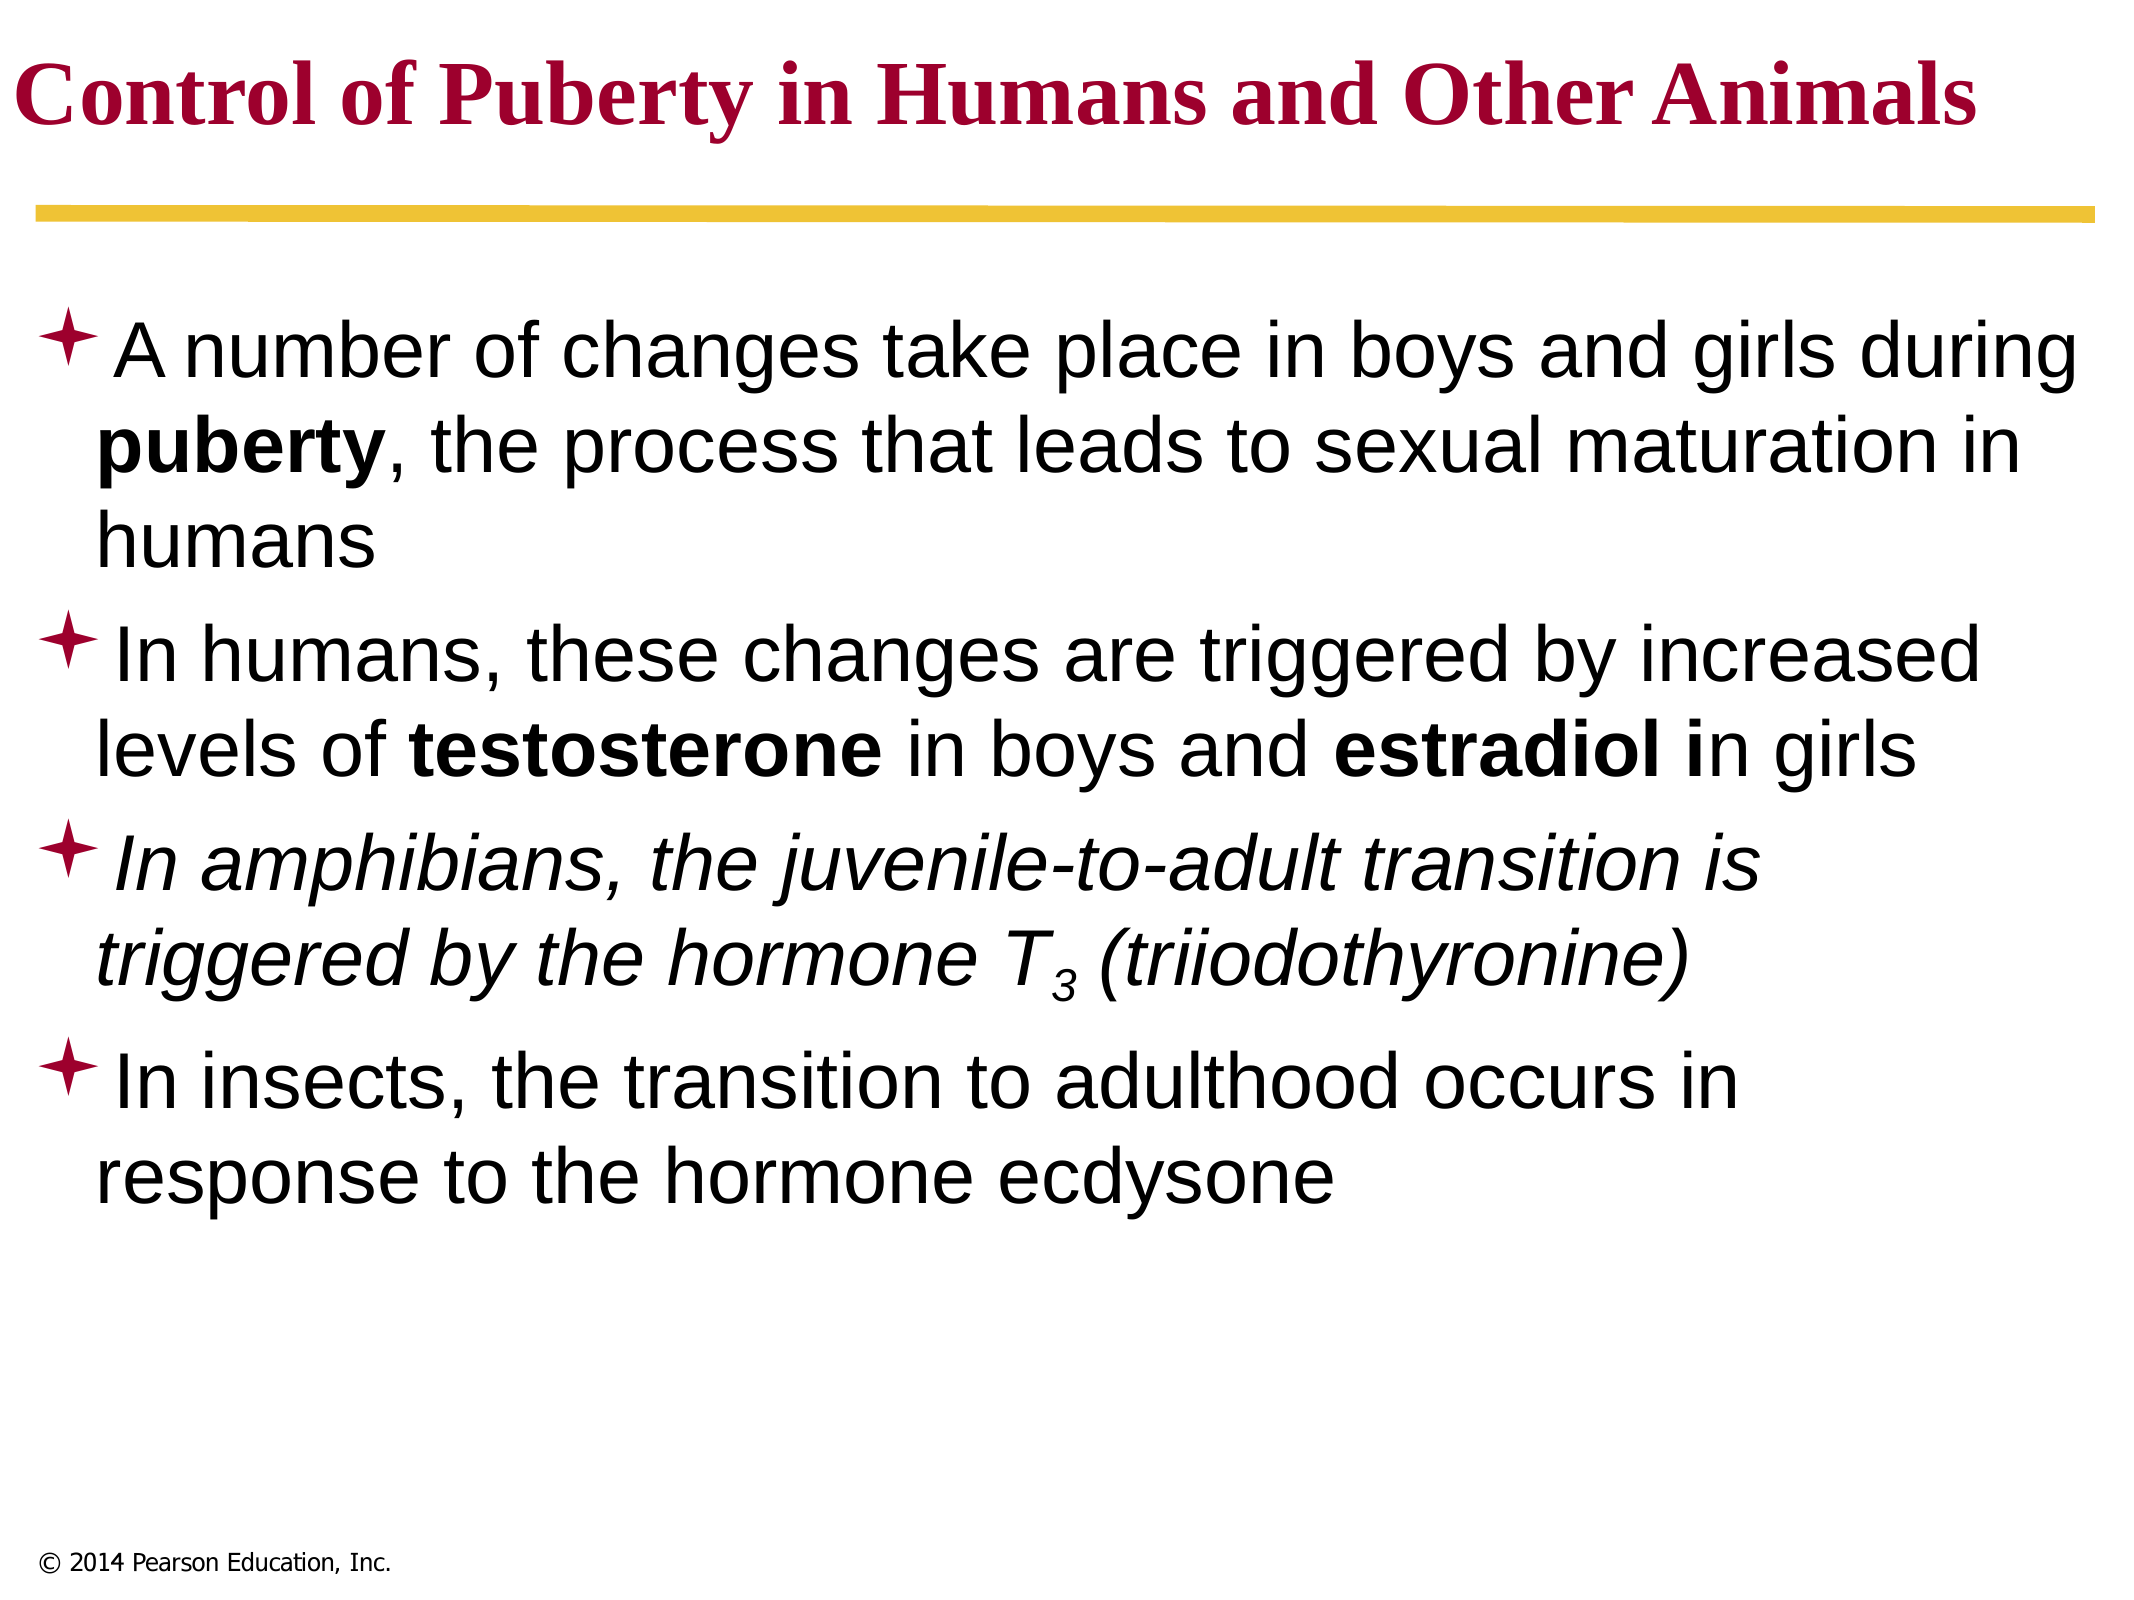

Control of Puberty in Humans and Other Animals

A number of changes take place in boys and girls during puberty, the process that leads to sexual maturation in humans
In humans, these changes are triggered by increased levels of testosterone in boys and estradiol in girls
In amphibians, the juvenile-to-adult transition is triggered by the hormone T3 (triiodothyronine)
In insects, the transition to adulthood occurs in response to the hormone ecdysone